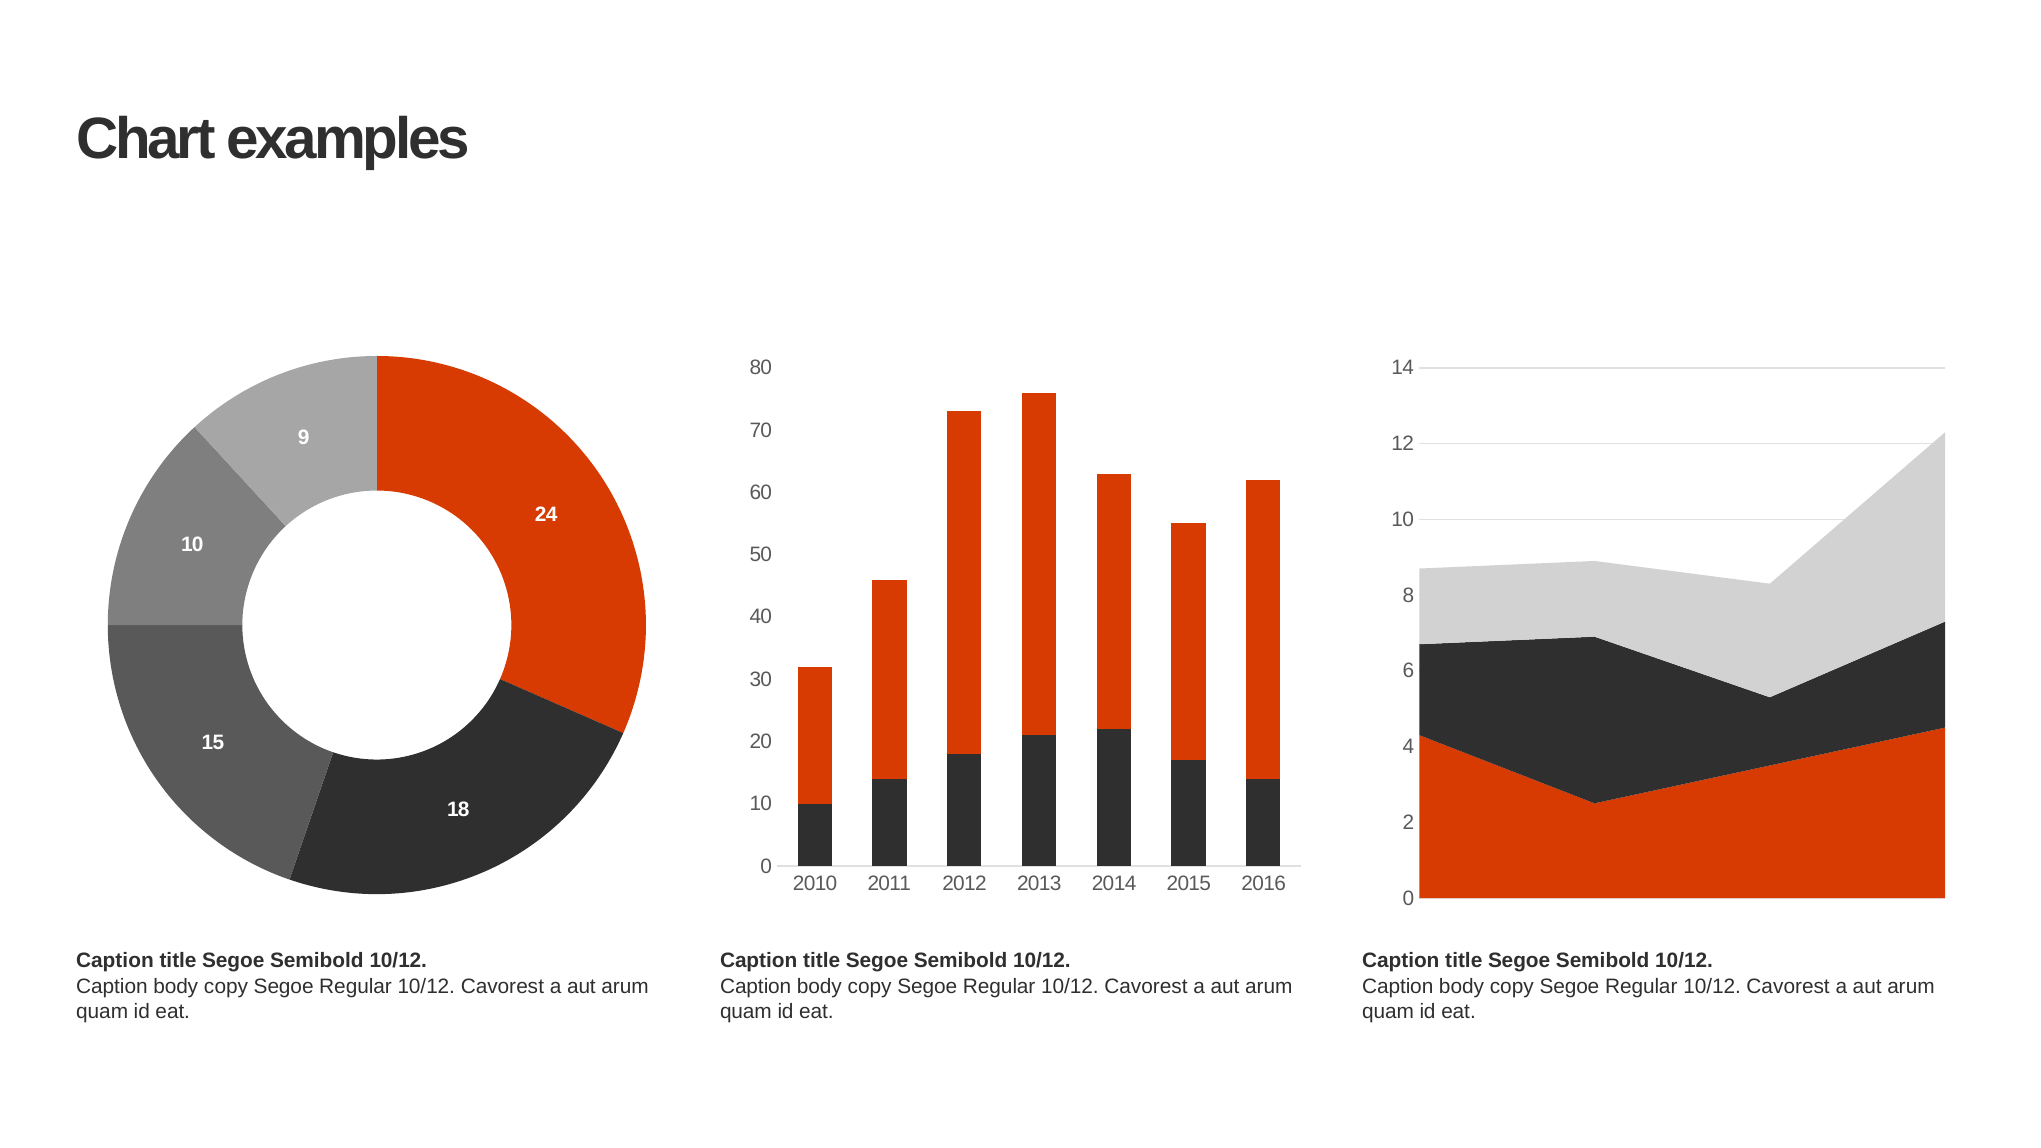

# Chart examples

### Chart

| Category | Sales |
|---|---|
| 1 | 24.0 |
| 2 | 18.0 |
| 3 | 15.0 |
| 4 | 10.0 |
| 5 | 9.0 |

### Chart

| Category | Series 1 | Series 2 |
|---|---|---|
| 2010 | 10.0 | 22.0 |
| 2011 | 14.0 | 32.0 |
| 2012 | 18.0 | 55.0 |
| 2013 | 21.0 | 55.0 |
| 2014 | 22.0 | 41.0 |
| 2015 | 17.0 | 38.0 |
| 2016 | 14.0 | 48.0 |

### Chart

| Category | Series 1 | Series 2 | Series 3 |
|---|---|---|---|
| Category 1 | 4.3 | 2.4 | 2.0 |
| Category 2 | 2.5 | 4.4 | 2.0 |
| Category 3 | 3.5 | 1.8 | 3.0 |
| Category 4 | 4.5 | 2.8 | 5.0 |
Caption title Segoe Semibold 10/12.
Caption title Segoe Semibold 10/12.
Caption title Segoe Semibold 10/12.
Caption body copy Segoe Regular 10/12. Cavorest a aut arum quam id eat.
Caption body copy Segoe Regular 10/12. Cavorest a aut arum quam id eat.
Caption body copy Segoe Regular 10/12. Cavorest a aut arum quam id eat.